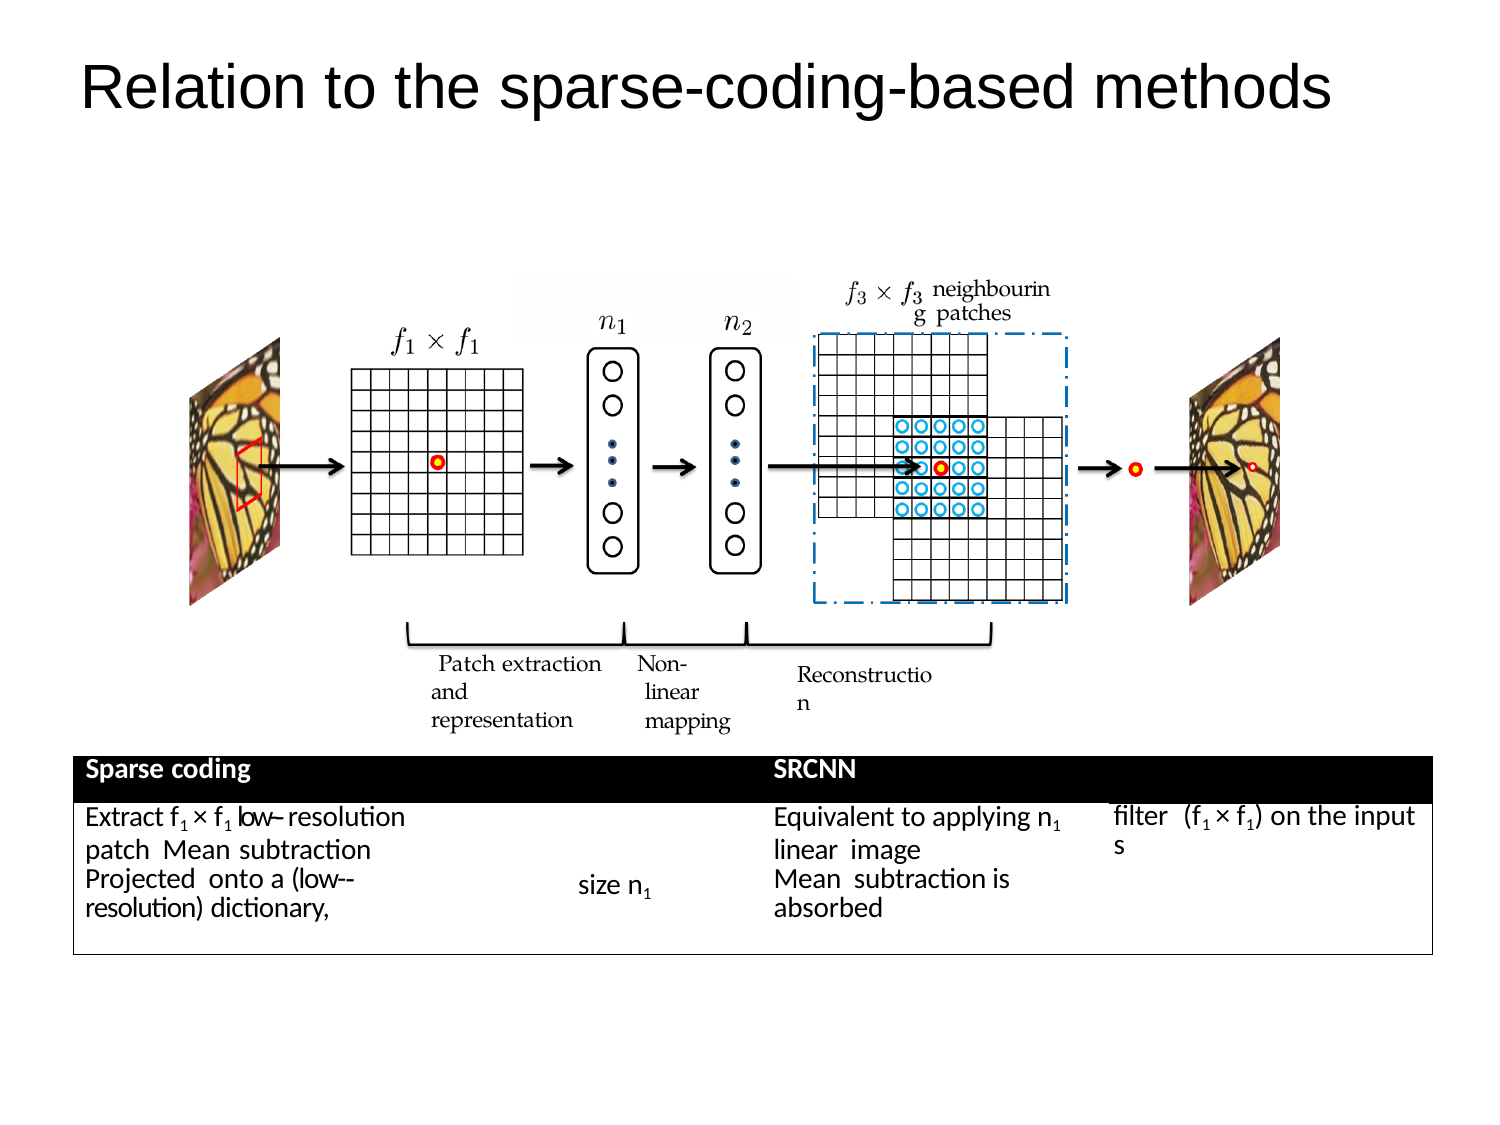

# Relation to the sparse-coding-based methods
responses
of patch	of

neighbouring  patches

Patch extraction  and representation
Non-linear  mapping
Reconstruction
| Sparse coding |  | SRCNN |  |  |
| --- | --- | --- | --- | --- |
| Extract f1 × f1 low-­‐ resolution patch Mean subtraction Projected onto a (low-­‐resolution) dictionary, | size n1 | Equivalent to applying n1 linear image Mean subtraction is absorbed | filters | (f1 × f1) on the input |